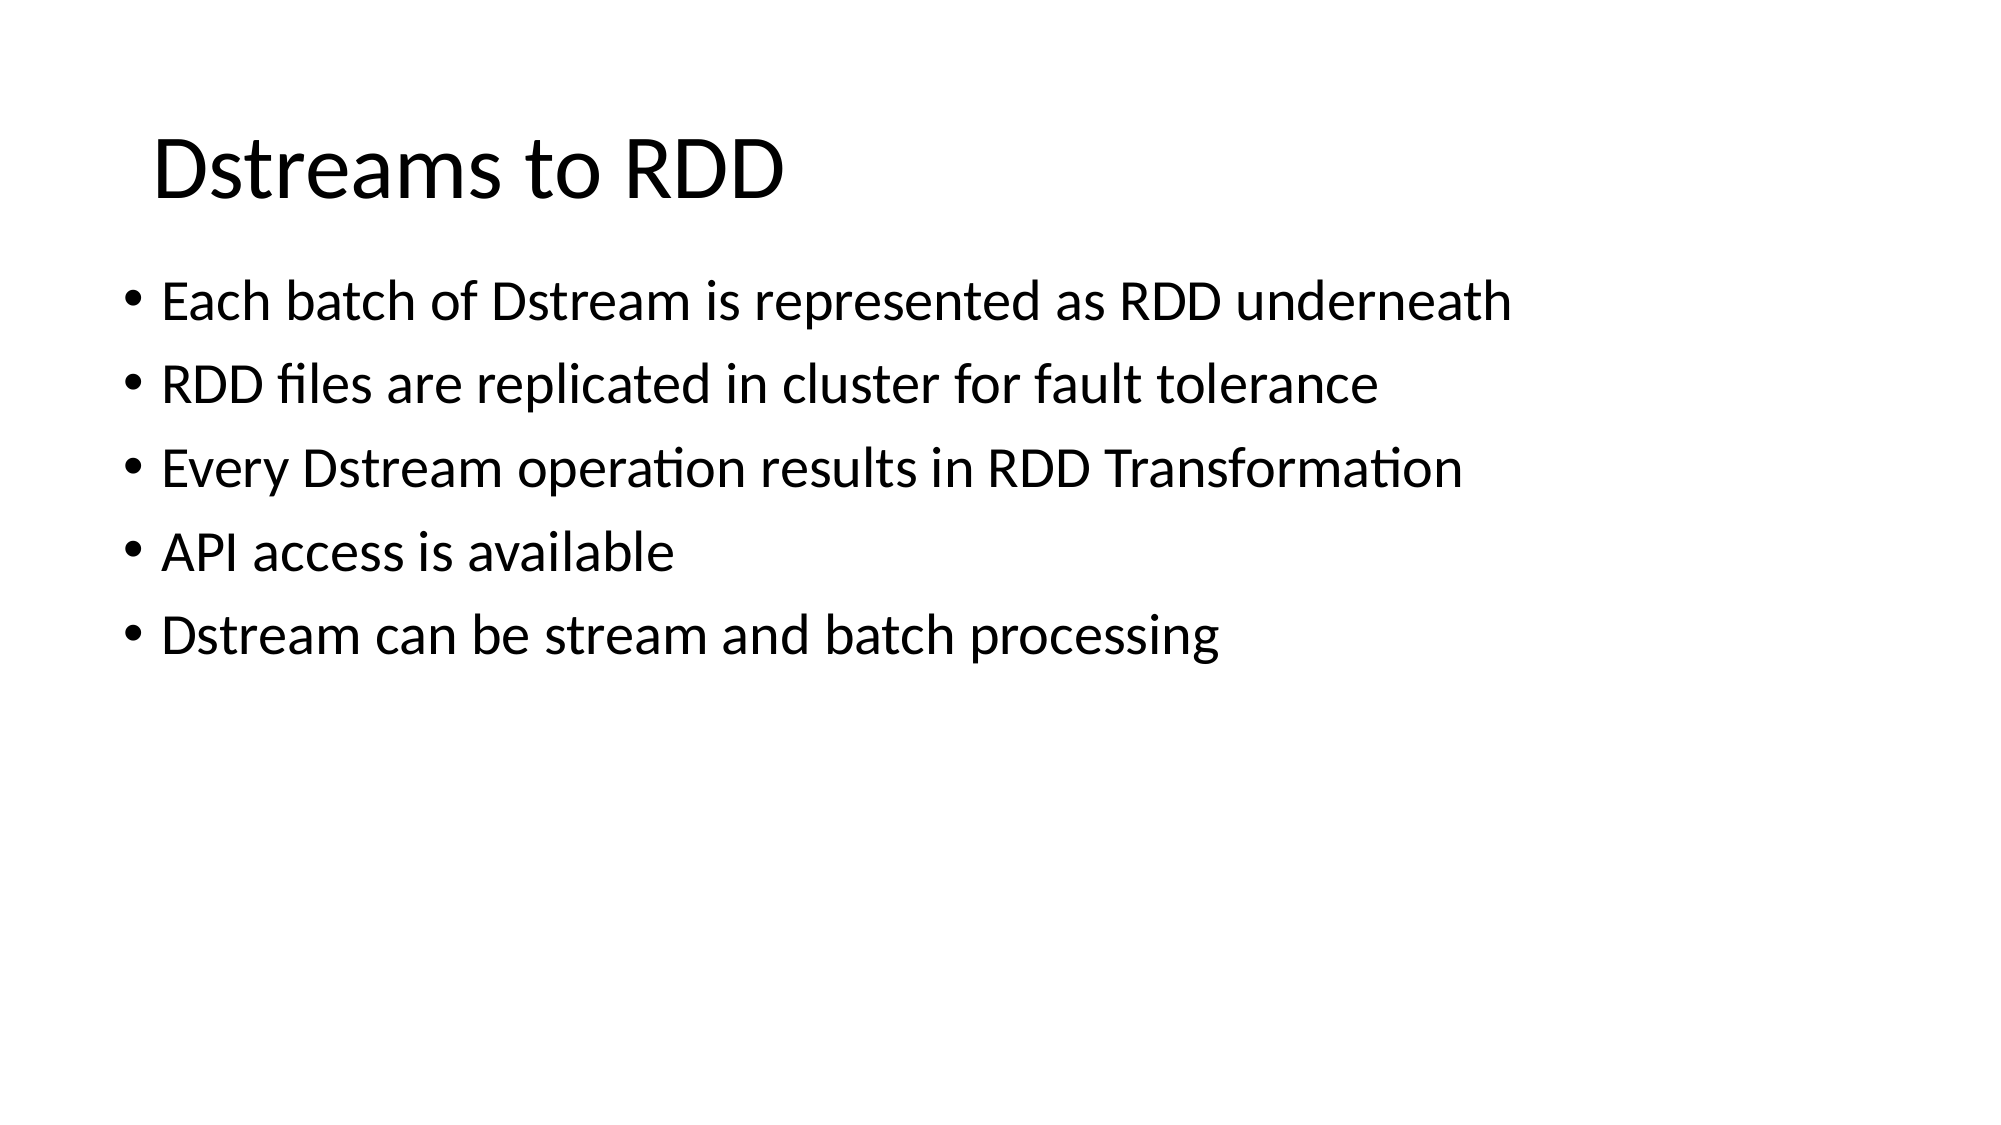

# Dstreams to RDD
Each batch of Dstream is represented as RDD underneath
RDD files are replicated in cluster for fault tolerance
Every Dstream operation results in RDD Transformation
API access is available
Dstream can be stream and batch processing